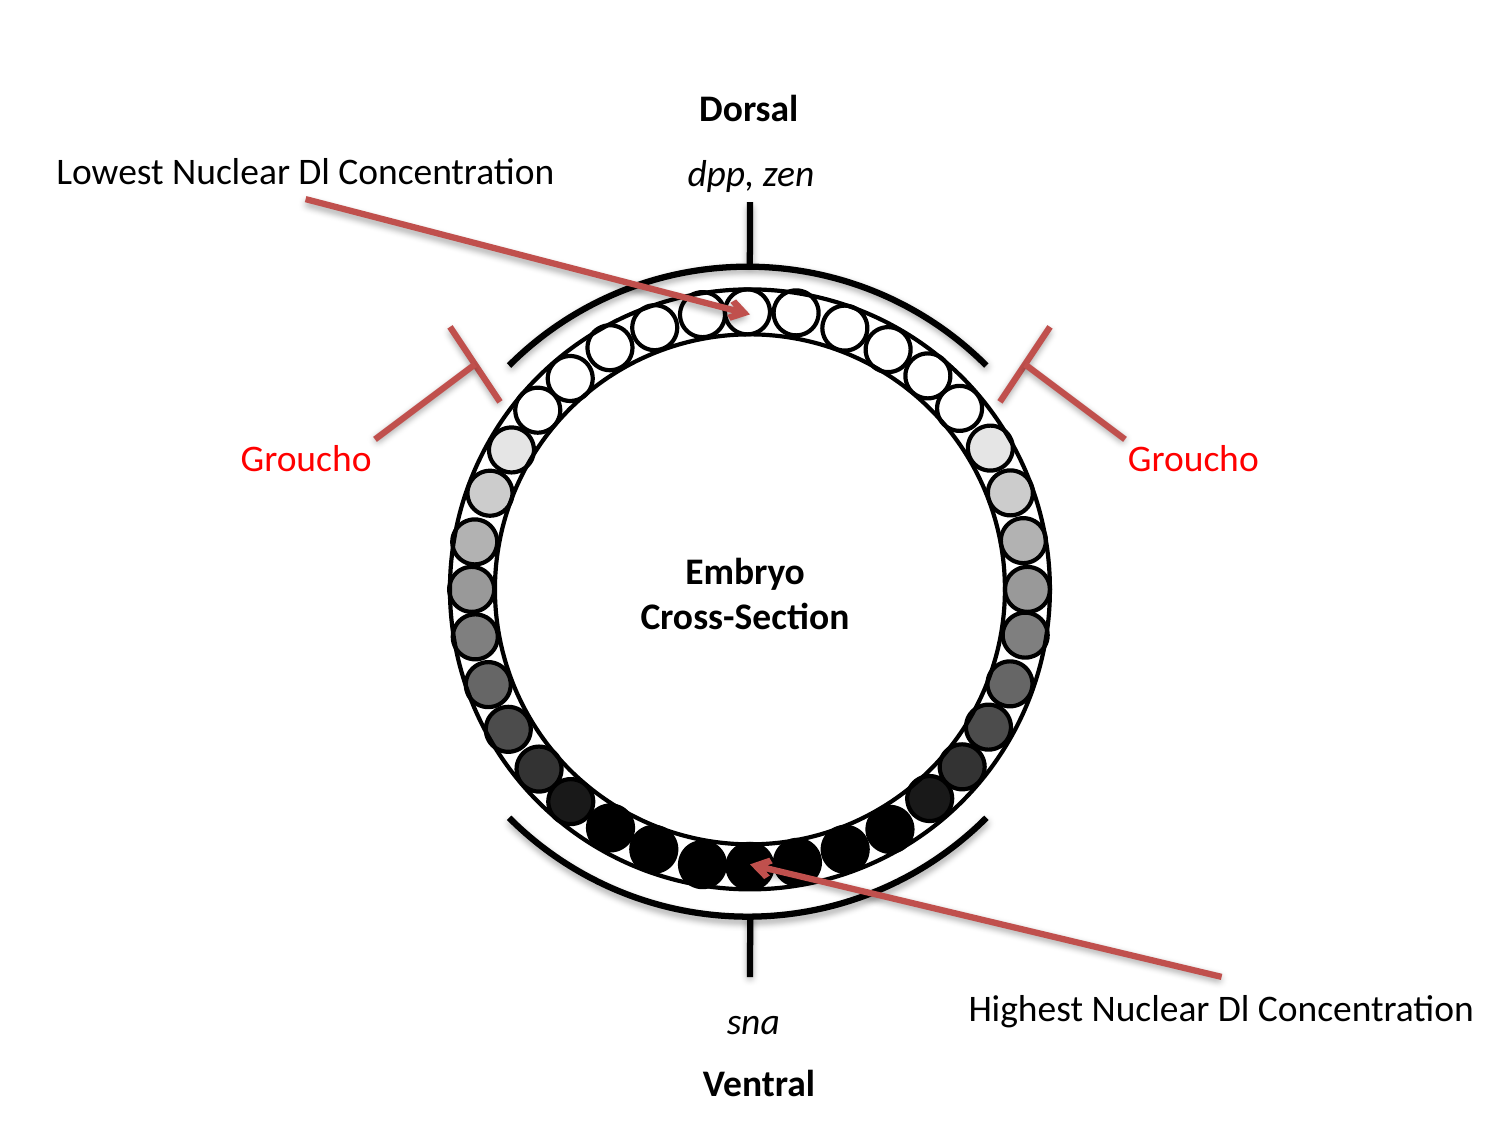

Dorsal
Lowest Nuclear Dl Concentration
dpp, zen

Groucho
Groucho

sna

Embryo
Cross-Section

Highest Nuclear Dl Concentration
Ventral